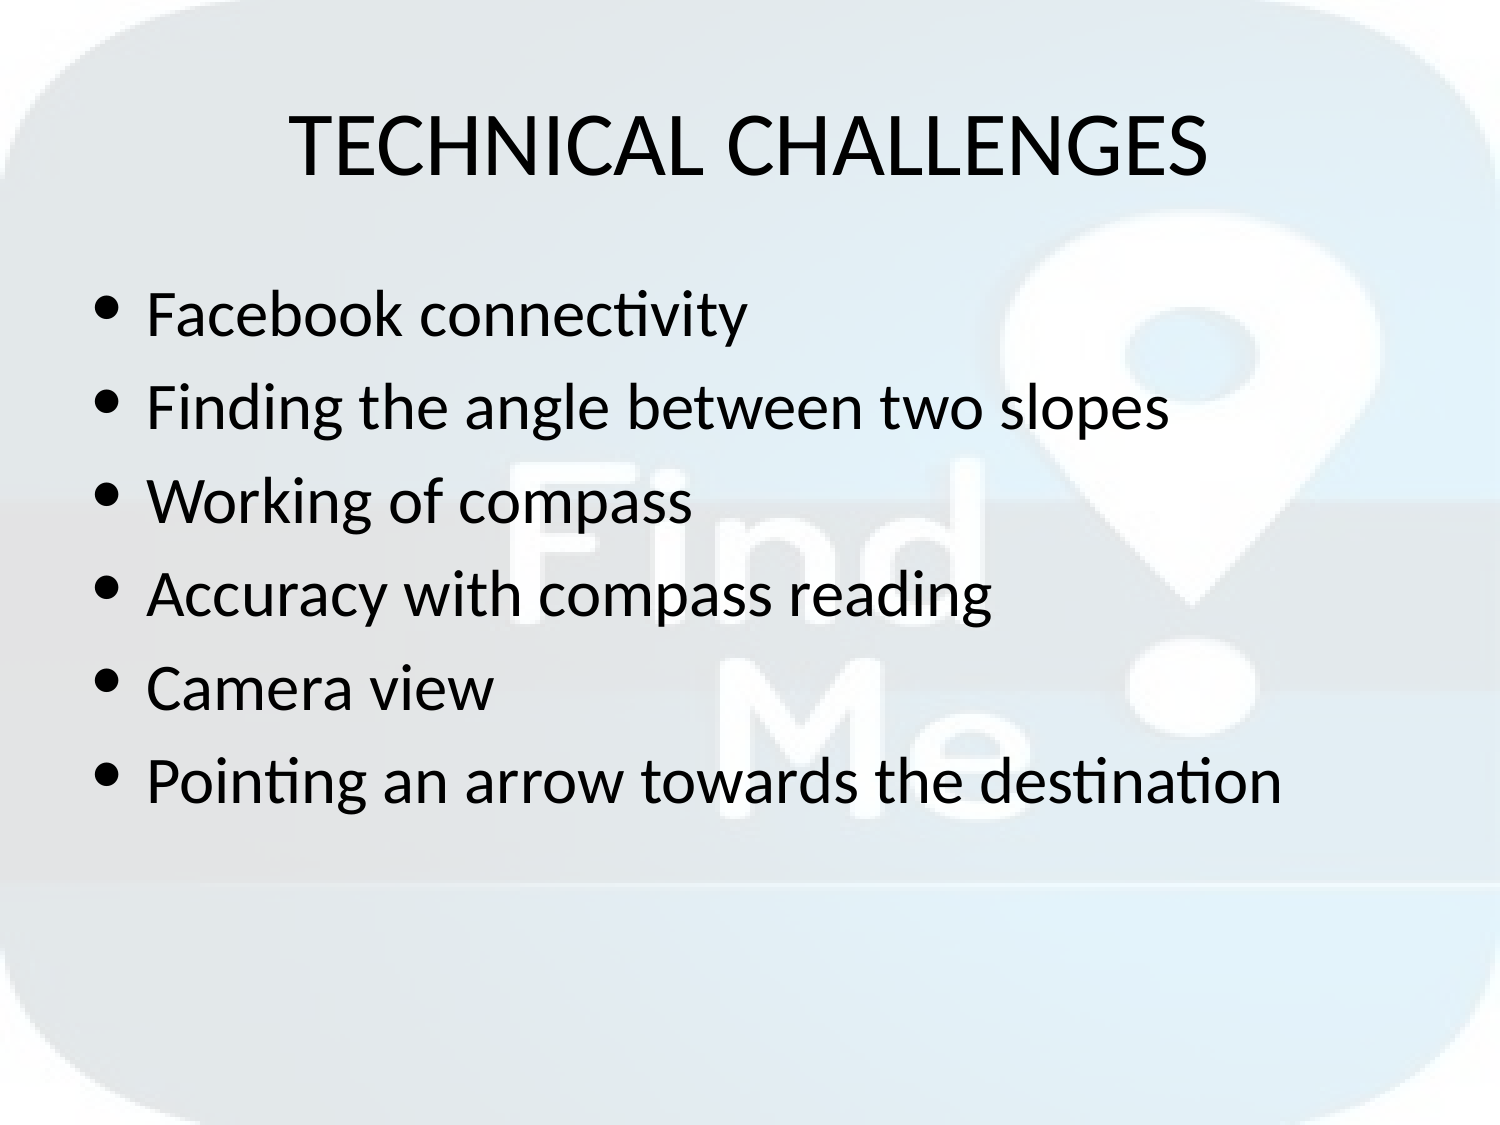

# TECHNICAL CHALLENGES
Facebook connectivity
Finding the angle between two slopes
Working of compass
Accuracy with compass reading
Camera view
Pointing an arrow towards the destination